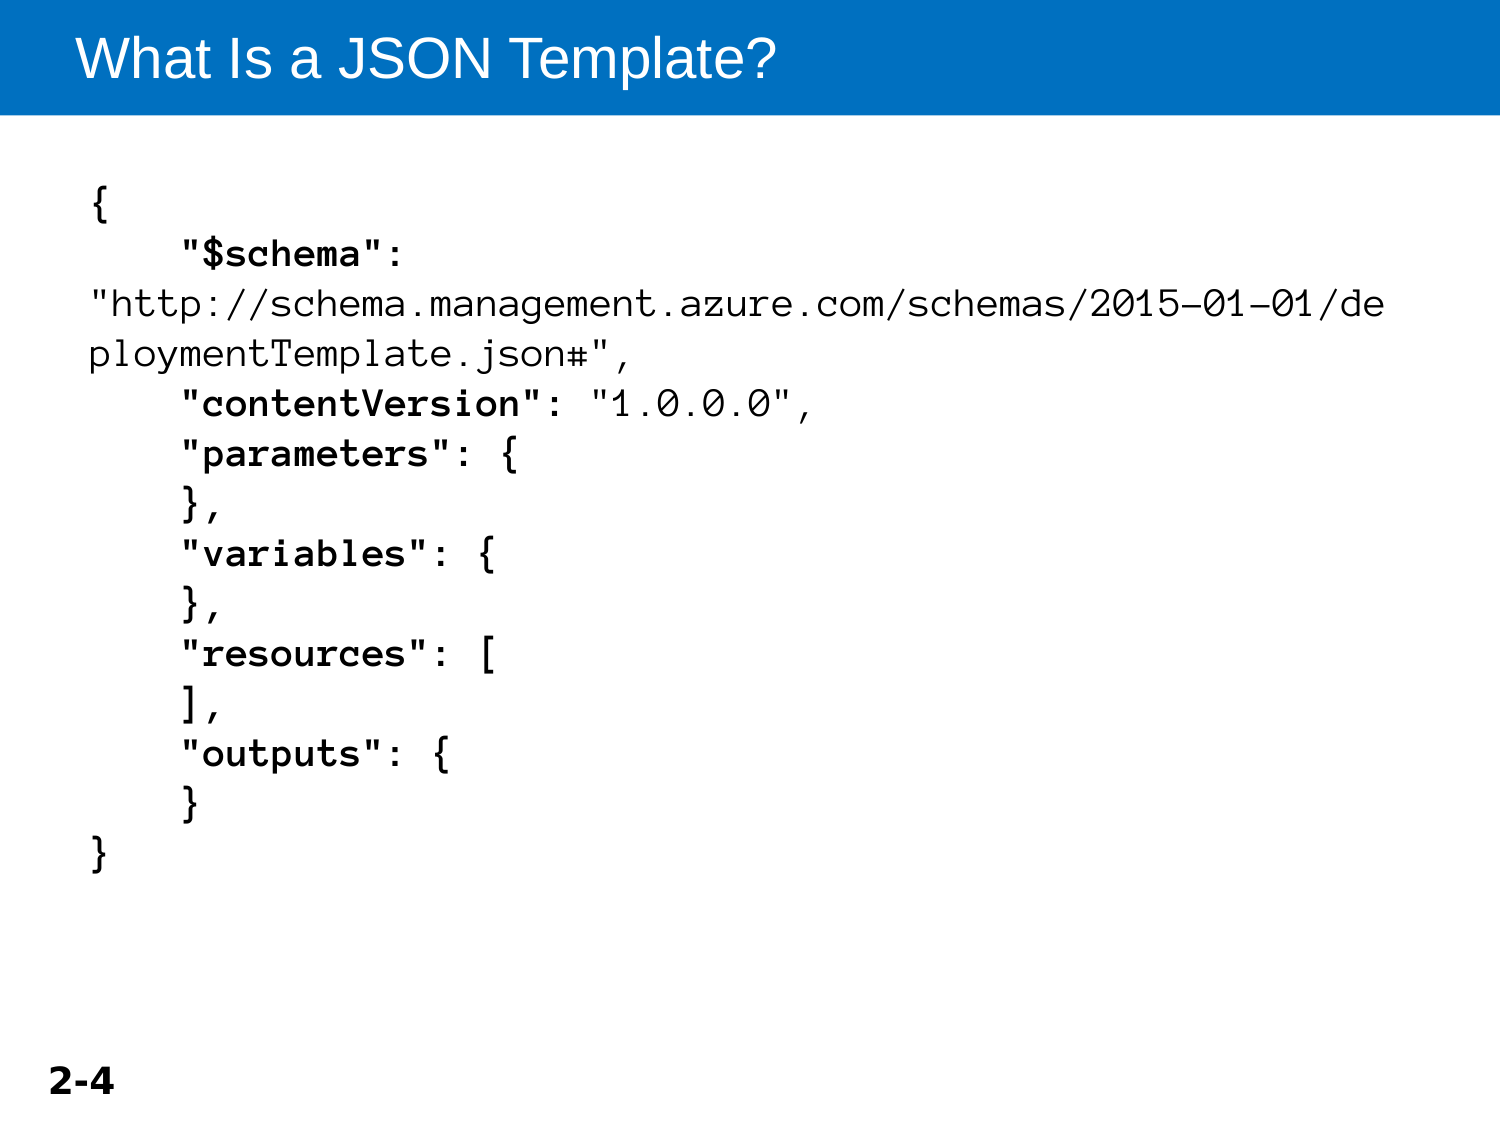

# What Is a JSON Template?
{
    "$schema": "http://schema.management.azure.com/schemas/2015-01-01/deploymentTemplate.json#",
    "contentVersion": "1.0.0.0",
    "parameters": {
    },
    "variables": {
    },
    "resources": [
    ],
    "outputs": {
    }
}

2-4